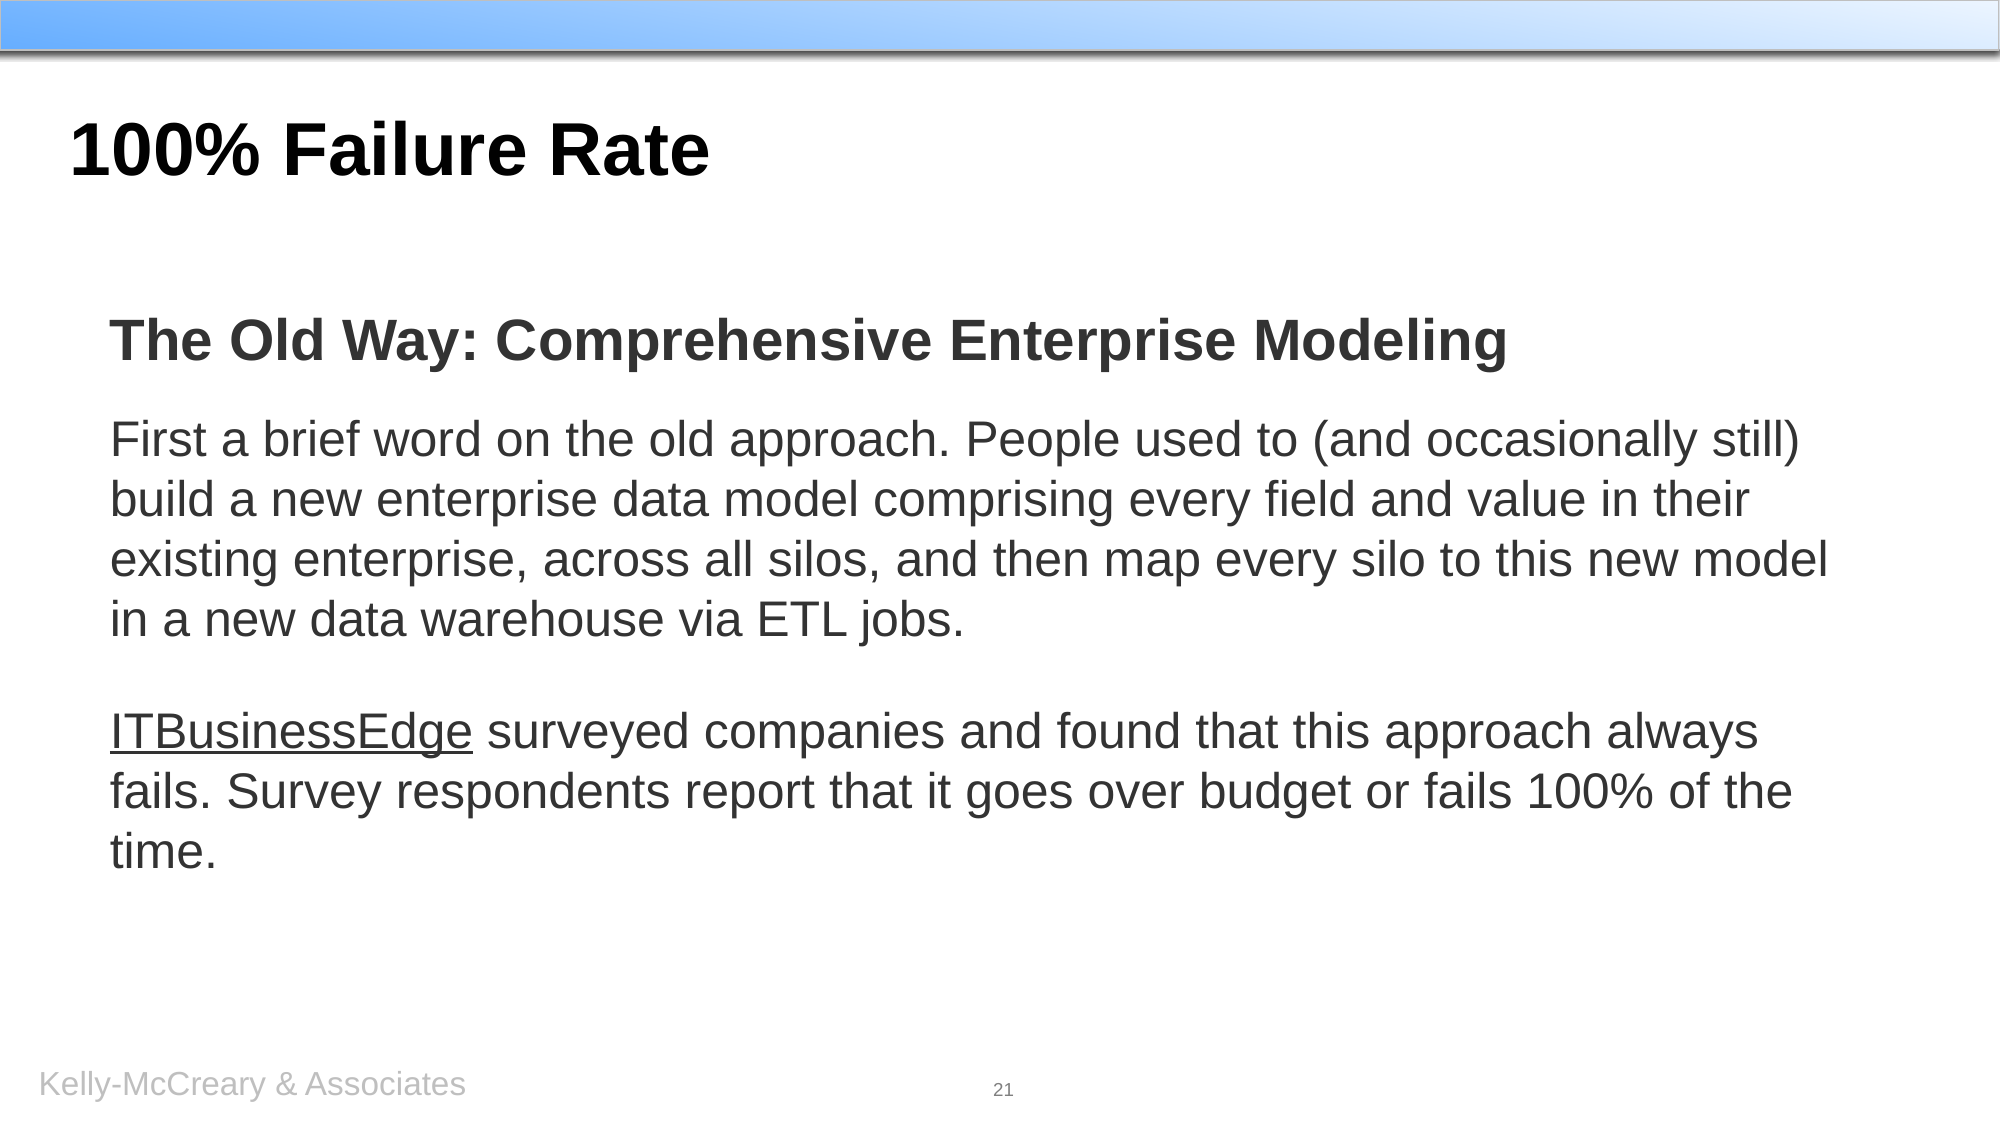

# 100% Failure Rate
The Old Way: Comprehensive Enterprise Modeling
First a brief word on the old approach. People used to (and occasionally still) build a new enterprise data model comprising every field and value in their existing enterprise, across all silos, and then map every silo to this new model in a new data warehouse via ETL jobs.
ITBusinessEdge surveyed companies and found that this approach always fails. Survey respondents report that it goes over budget or fails 100% of the time.